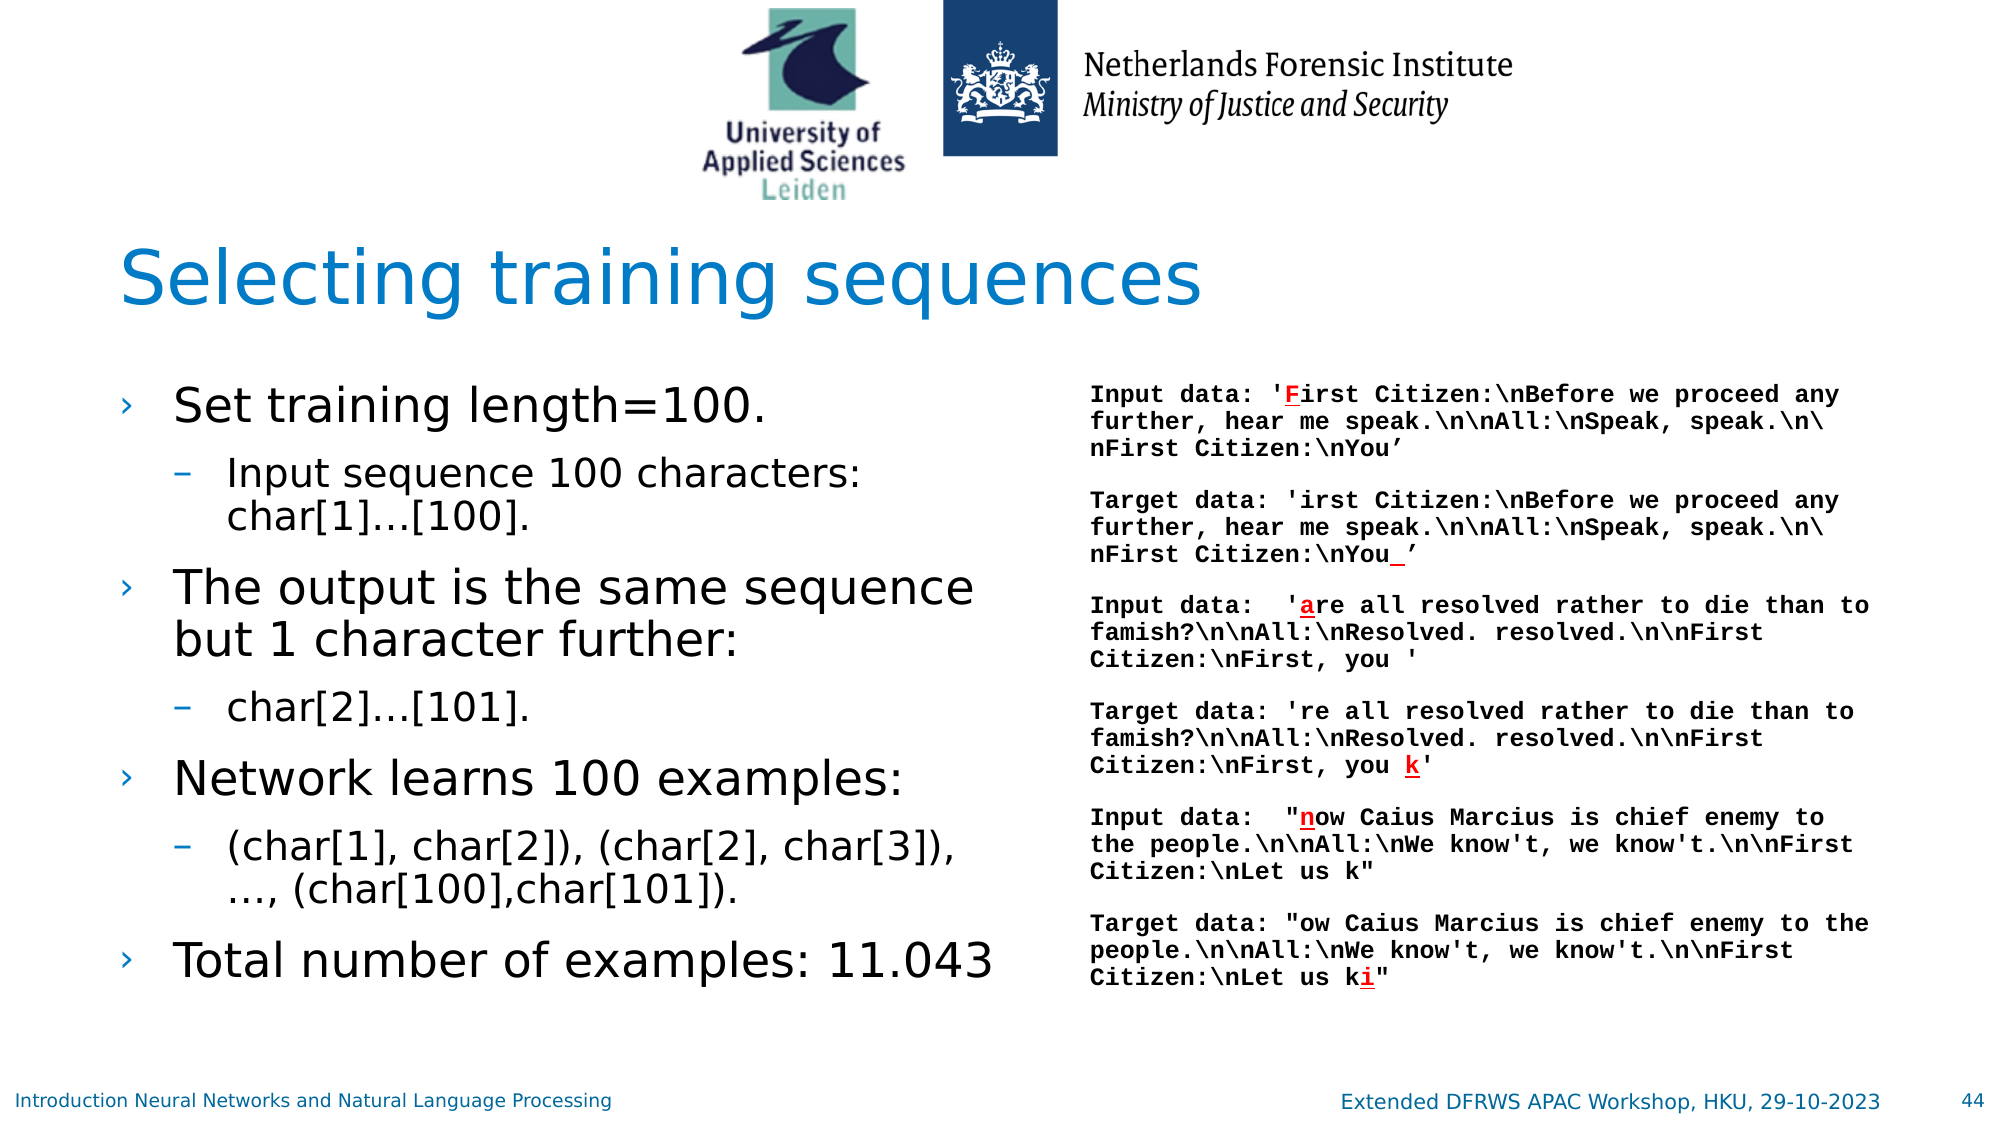

# Selecting training sequences
Set training length=100.
Input sequence 100 characters: char[1]…[100].
The output is the same sequence but 1 character further:
char[2]…[101].
Network learns 100 examples:
(char[1], char[2]), (char[2], char[3]), …, (char[100],char[101]).
Total number of examples: 11.043
Input data: 'First Citizen:\nBefore we proceed any further, hear me speak.\n\nAll:\nSpeak, speak.\n\nFirst Citizen:\nYou’
Target data: 'irst Citizen:\nBefore we proceed any further, hear me speak.\n\nAll:\nSpeak, speak.\n\nFirst Citizen:\nYou ’
Input data:  'are all resolved rather to die than to famish?\n\nAll:\nResolved. resolved.\n\nFirst Citizen:\nFirst, you '
Target data: 're all resolved rather to die than to famish?\n\nAll:\nResolved. resolved.\n\nFirst Citizen:\nFirst, you k'
Input data:  "now Caius Marcius is chief enemy to the people.\n\nAll:\nWe know't, we know't.\n\nFirst Citizen:\nLet us k"
Target data: "ow Caius Marcius is chief enemy to the people.\n\nAll:\nWe know't, we know't.\n\nFirst Citizen:\nLet us ki"
Introduction Neural Networks and Natural Language Processing
Extended DFRWS APAC Workshop, HKU, 29-10-2023
44